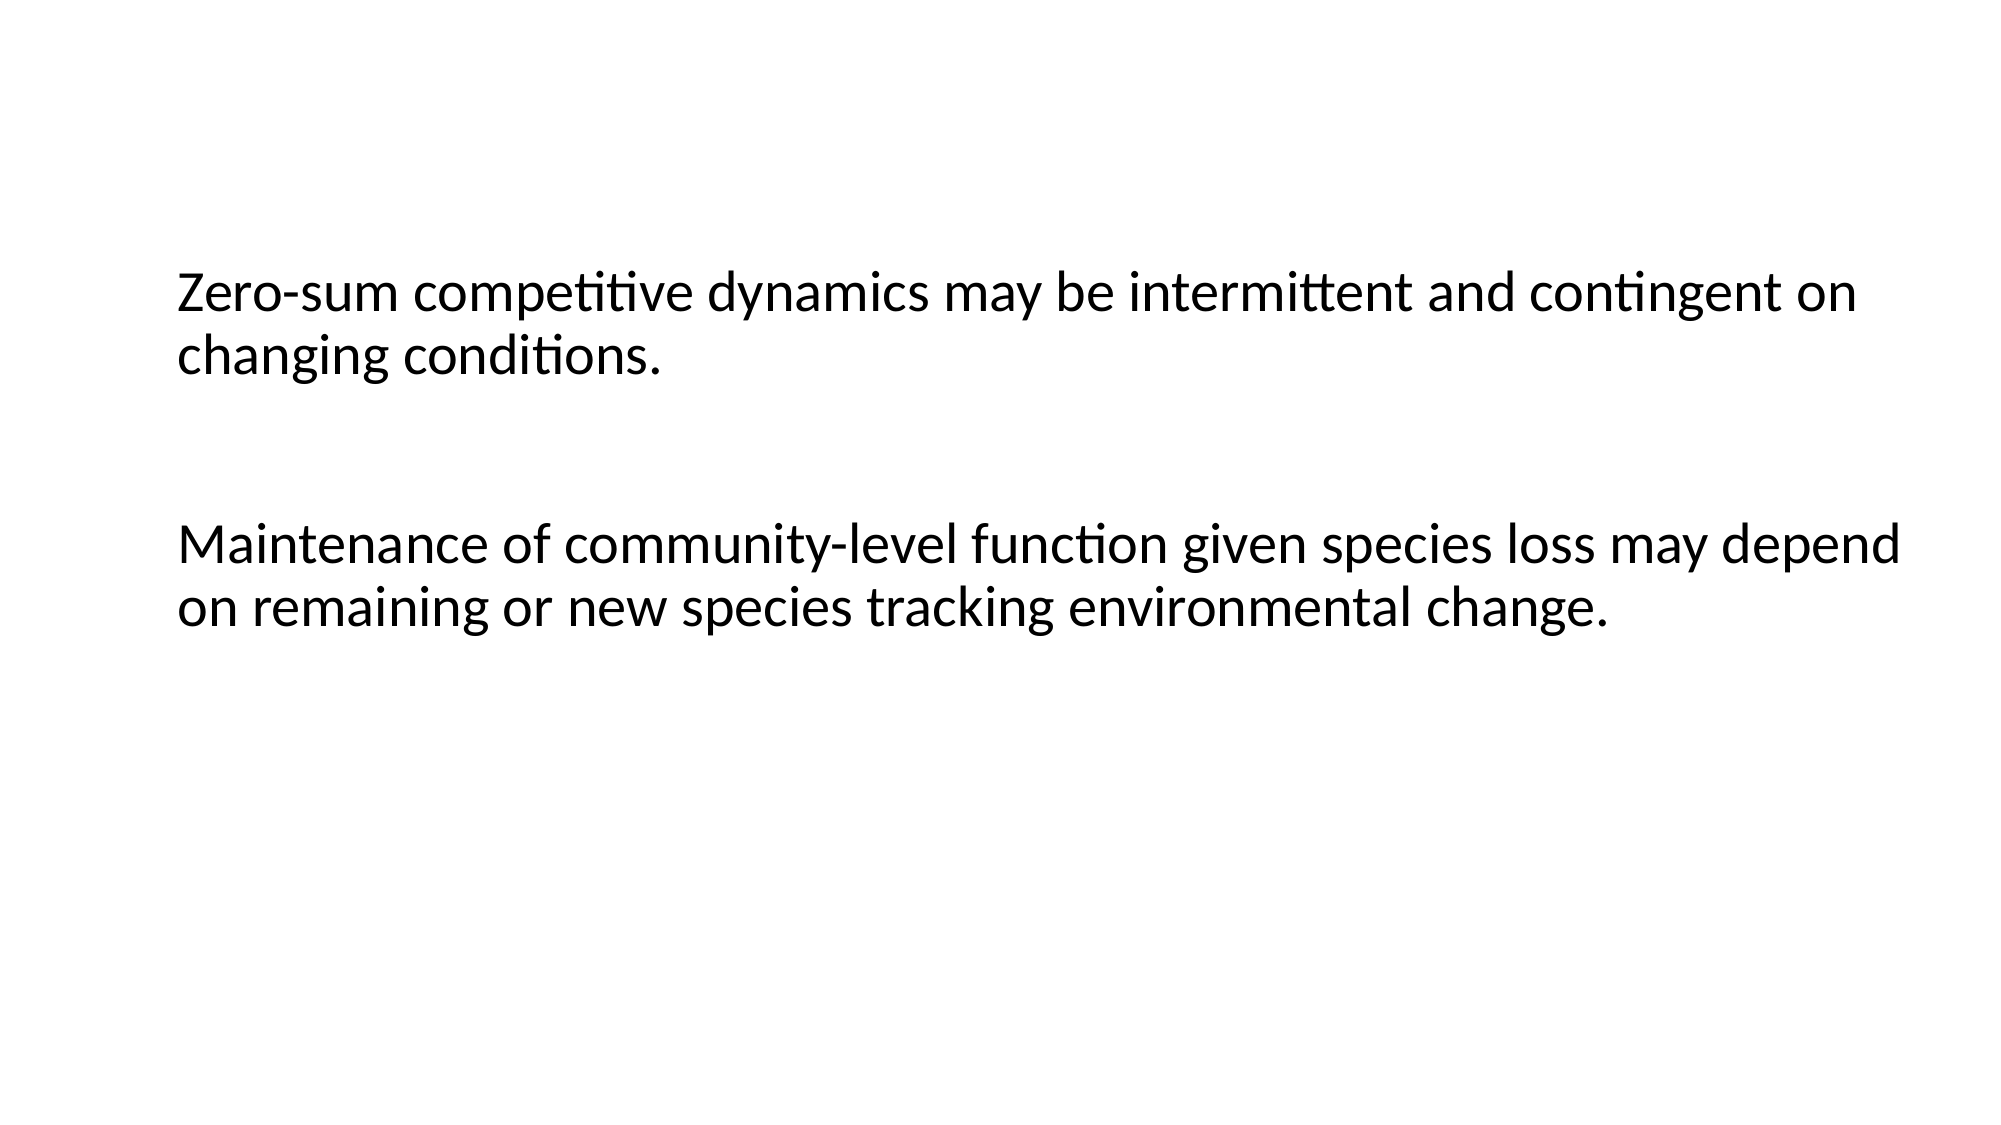

Zero-sum competitive dynamics may be intermittent and contingent on changing conditions.

Maintenance of community-level function given species loss may depend on remaining or new species tracking environmental change.